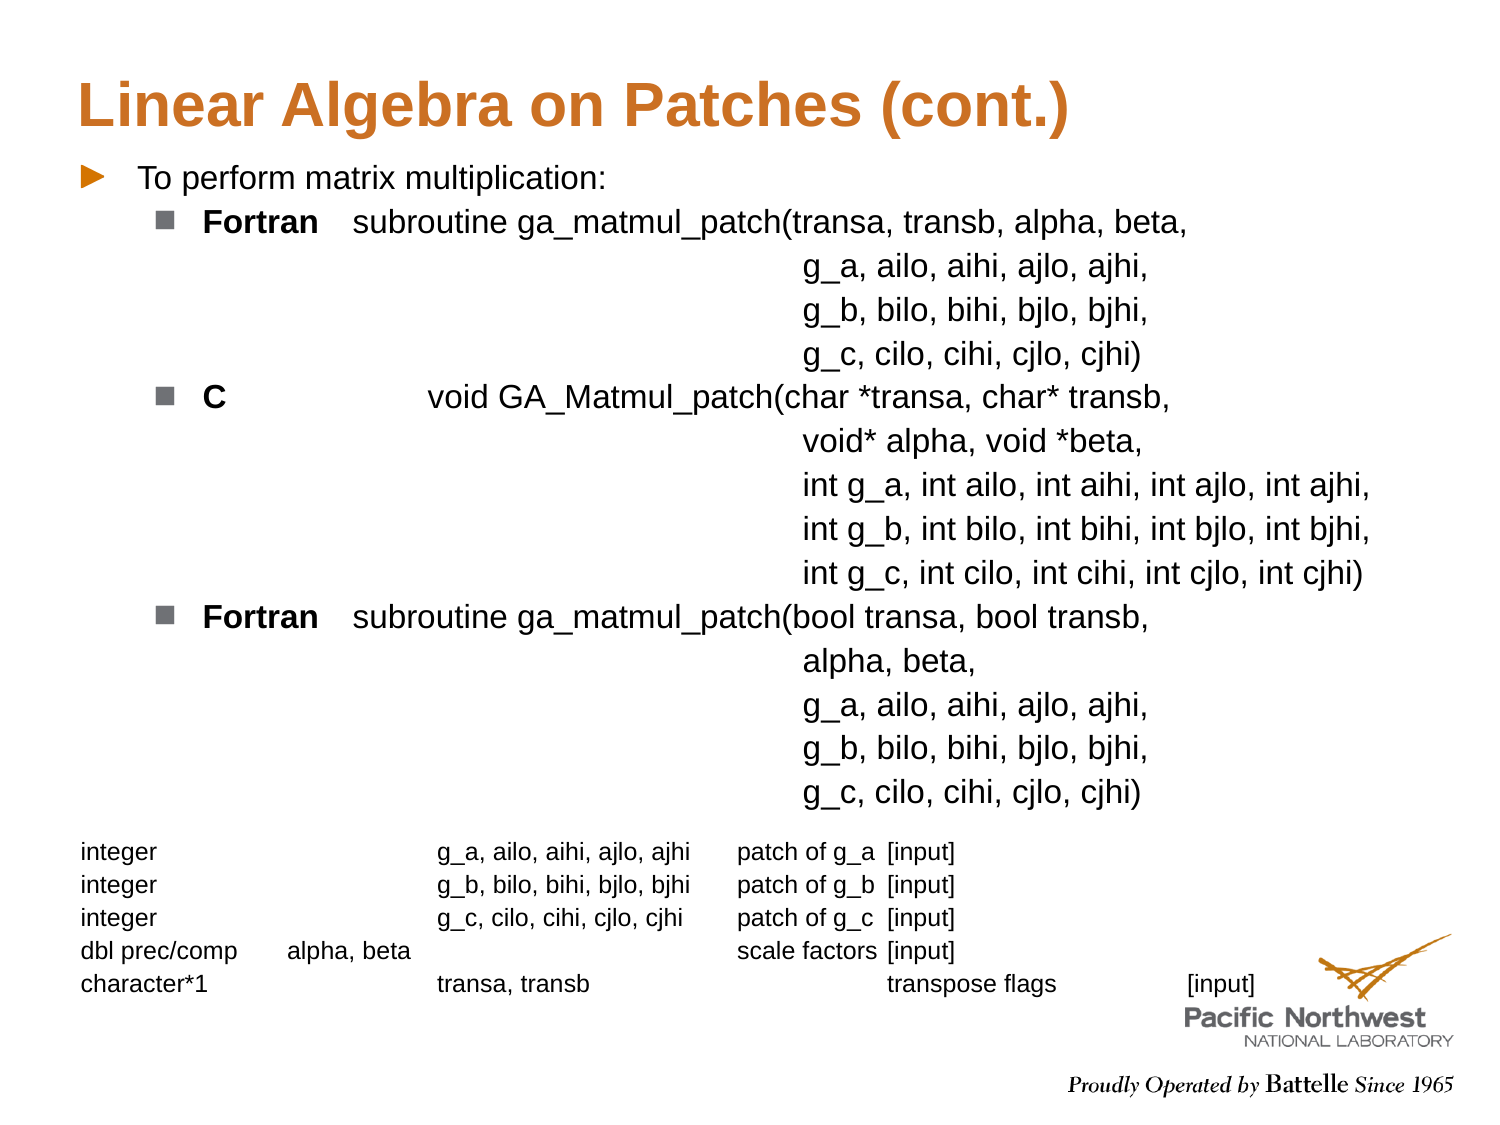

# Linear Algebra on Patches (cont.)
To perform matrix multiplication:
Fortran	subroutine ga_matmul_patch(transa, transb, alpha, beta,
					g_a, ailo, aihi, ajlo, ajhi,
					g_b, bilo, bihi, bjlo, bjhi,
					g_c, cilo, cihi, cjlo, cjhi)
C			void GA_Matmul_patch(char *transa, char* transb,
					void* alpha, void *beta,
					int g_a, int ailo, int aihi, int ajlo, int ajhi,
					int g_b, int bilo, int bihi, int bjlo, int bjhi,
					int g_c, int cilo, int cihi, int cjlo, int cjhi)
Fortran	subroutine ga_matmul_patch(bool transa, bool transb,
					alpha, beta,
					g_a, ailo, aihi, ajlo, ajhi,
					g_b, bilo, bihi, bjlo, bjhi,
					g_c, cilo, cihi, cjlo, cjhi)

integer		g_a, ailo, aihi, ajlo, ajhi	patch of g_a	[input]
integer		g_b, bilo, bihi, bjlo, bjhi	patch of g_b	[input]
integer		g_c, cilo, cihi, cjlo, cjhi	patch of g_c	[input]
dbl prec/comp	alpha, beta			scale factors	[input]
character*1		transa, transb		transpose flags	[input]